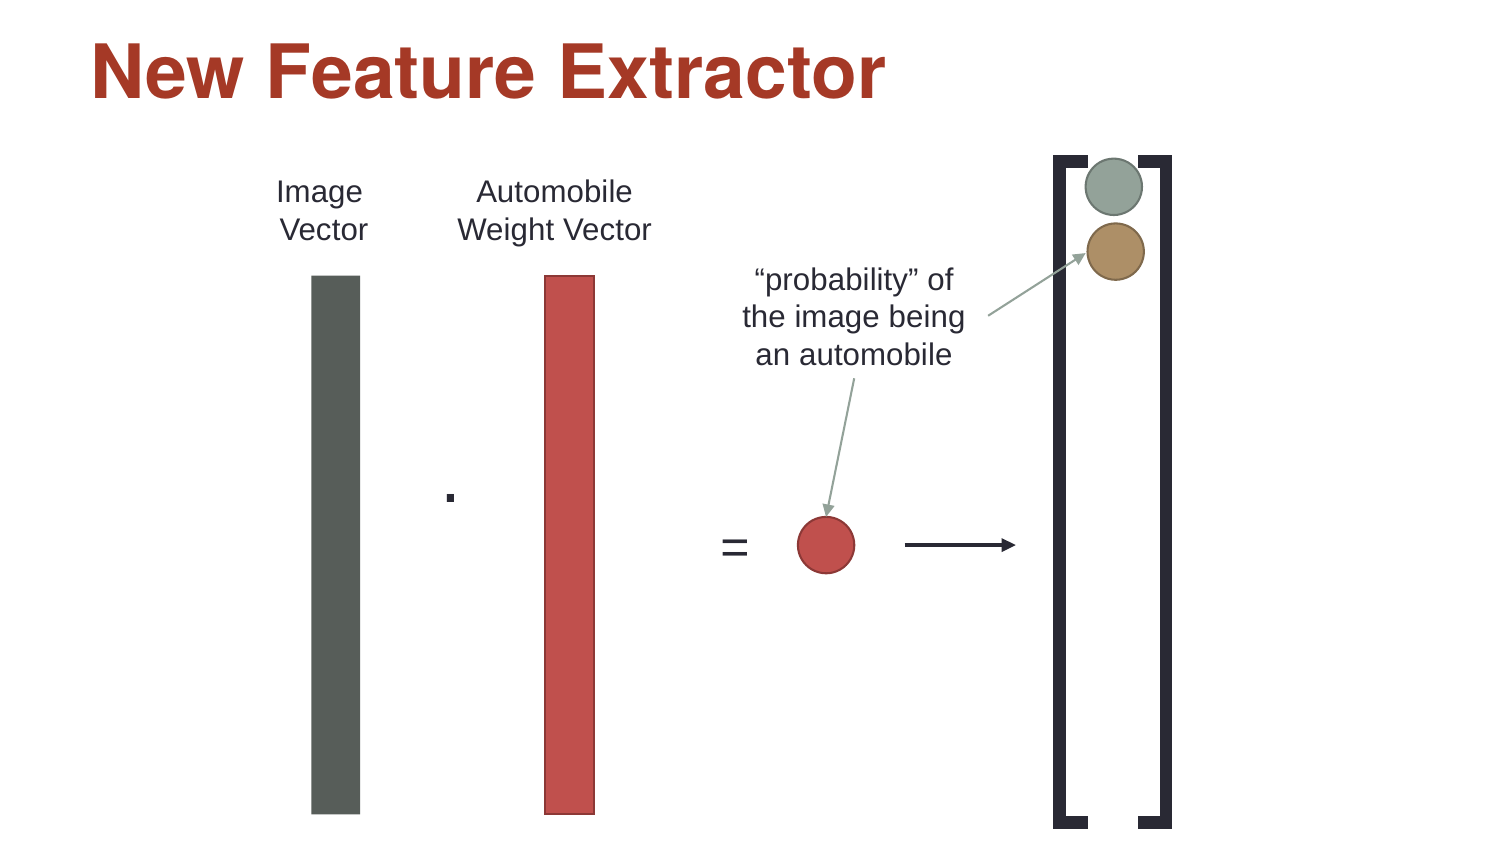

# New Feature Extractor

Image
Vector
Automobile Weight Vector

“probability” of the image being an automobile

.
=